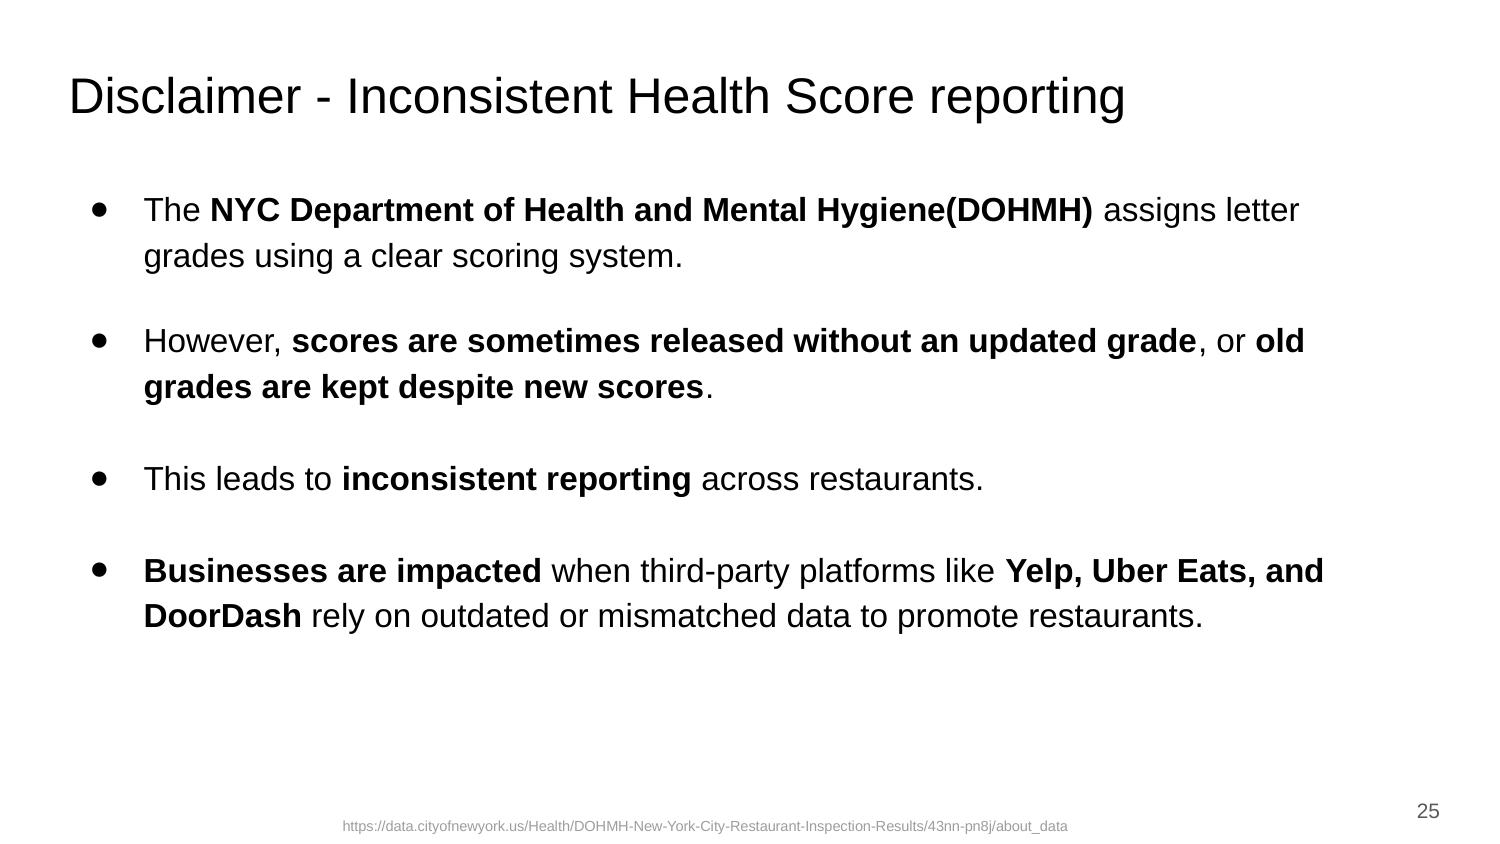

# Disclaimer - Inconsistent Health Score reporting
The NYC Department of Health and Mental Hygiene(DOHMH) assigns letter grades using a clear scoring system.
However, scores are sometimes released without an updated grade, or old grades are kept despite new scores.
This leads to inconsistent reporting across restaurants.
Businesses are impacted when third-party platforms like Yelp, Uber Eats, and DoorDash rely on outdated or mismatched data to promote restaurants.

25
https://data.cityofnewyork.us/Health/DOHMH-New-York-City-Restaurant-Inspection-Results/43nn-pn8j/about_data